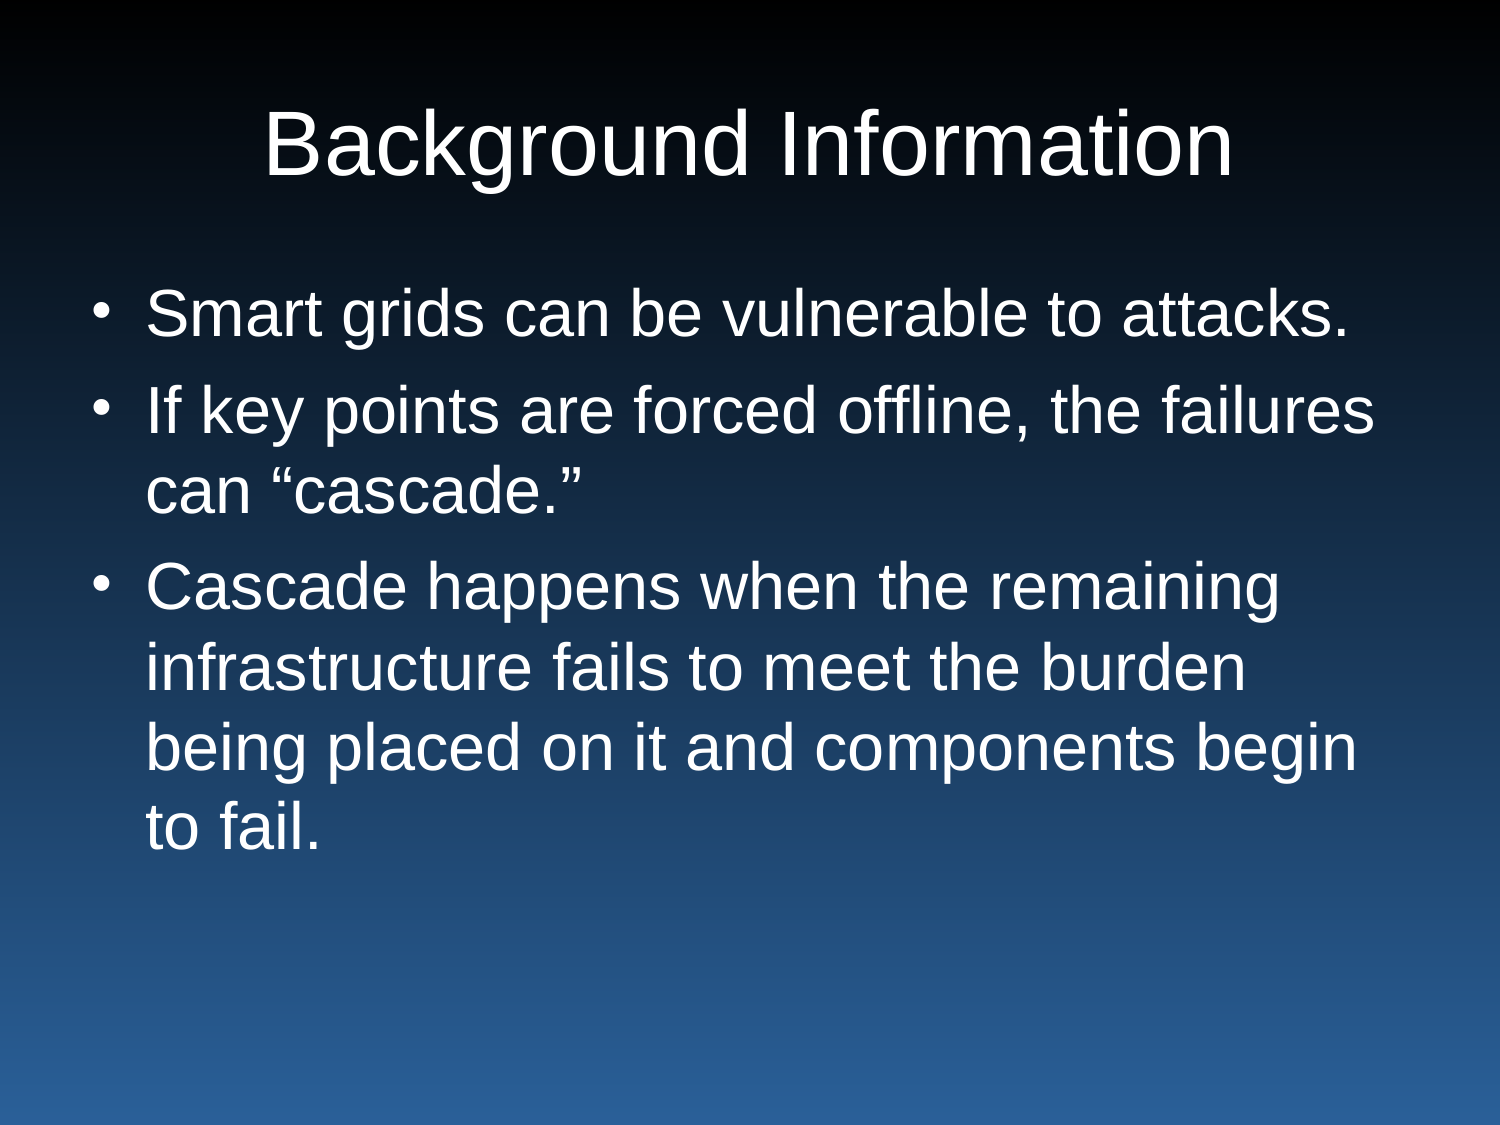

# Background Information
Smart grids can be vulnerable to attacks.
If key points are forced offline, the failures can “cascade.”
Cascade happens when the remaining infrastructure fails to meet the burden being placed on it and components begin to fail.